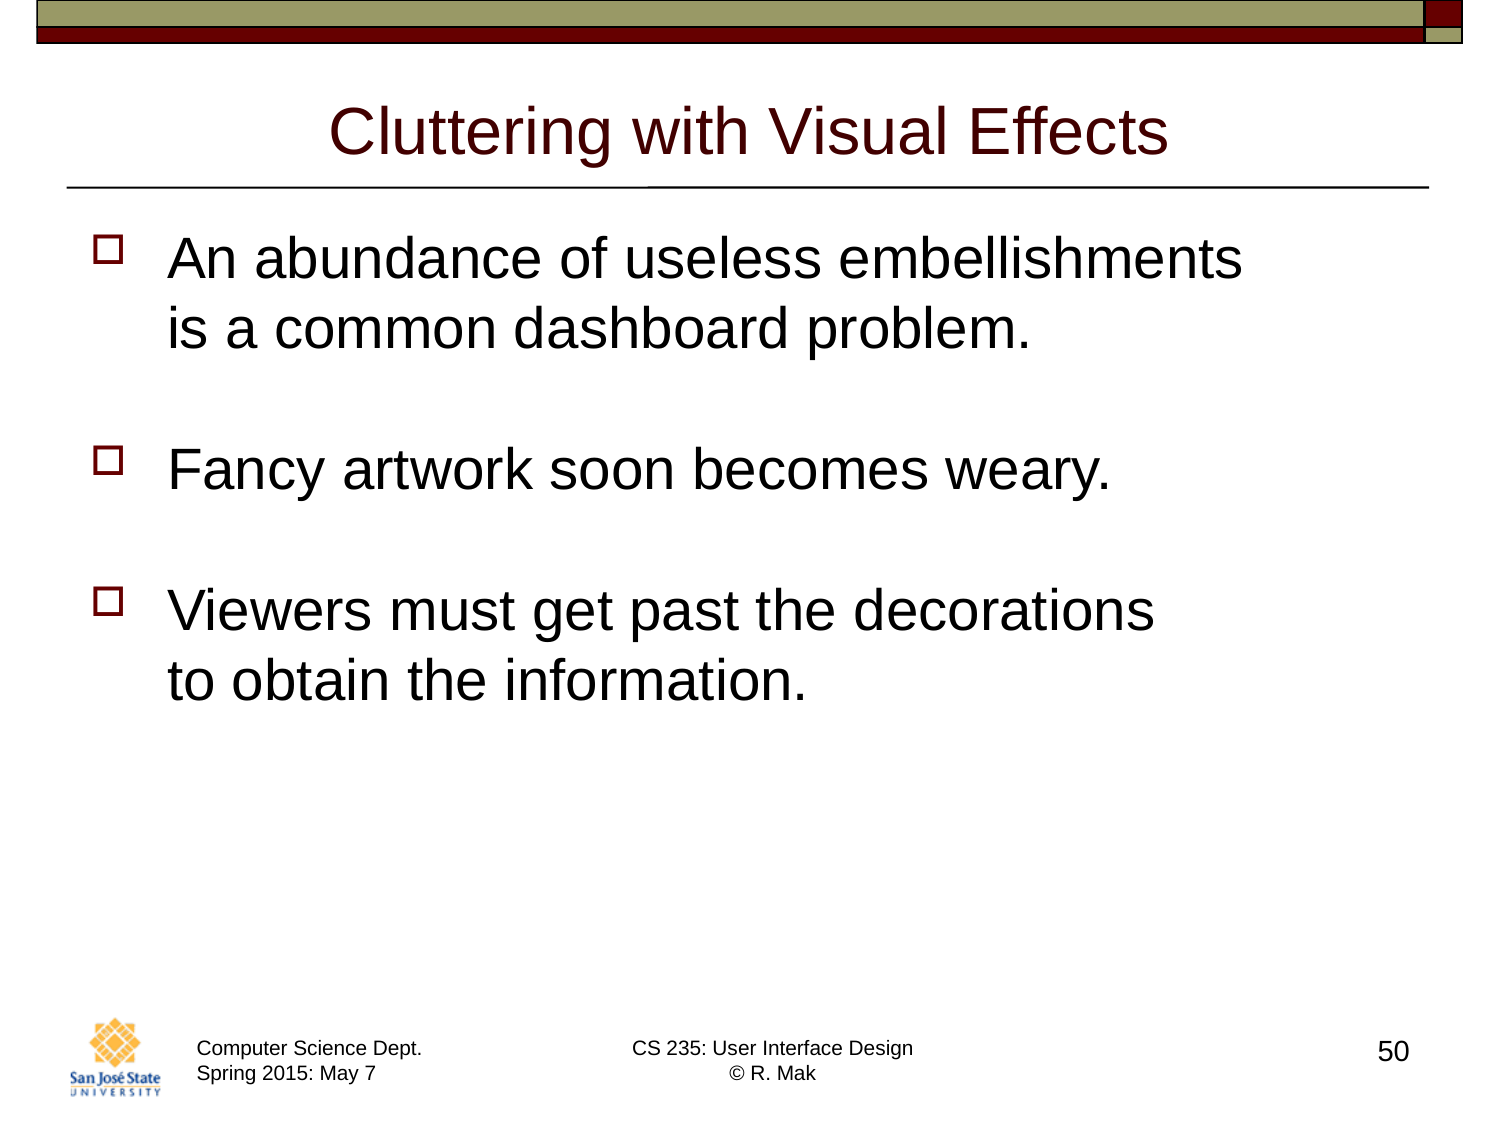

# Cluttering with Visual Effects
An abundance of useless embellishments
is a common dashboard problem.

Fancy artwork soon becomes weary.

Viewers must get past the decorations
to obtain the information.
50